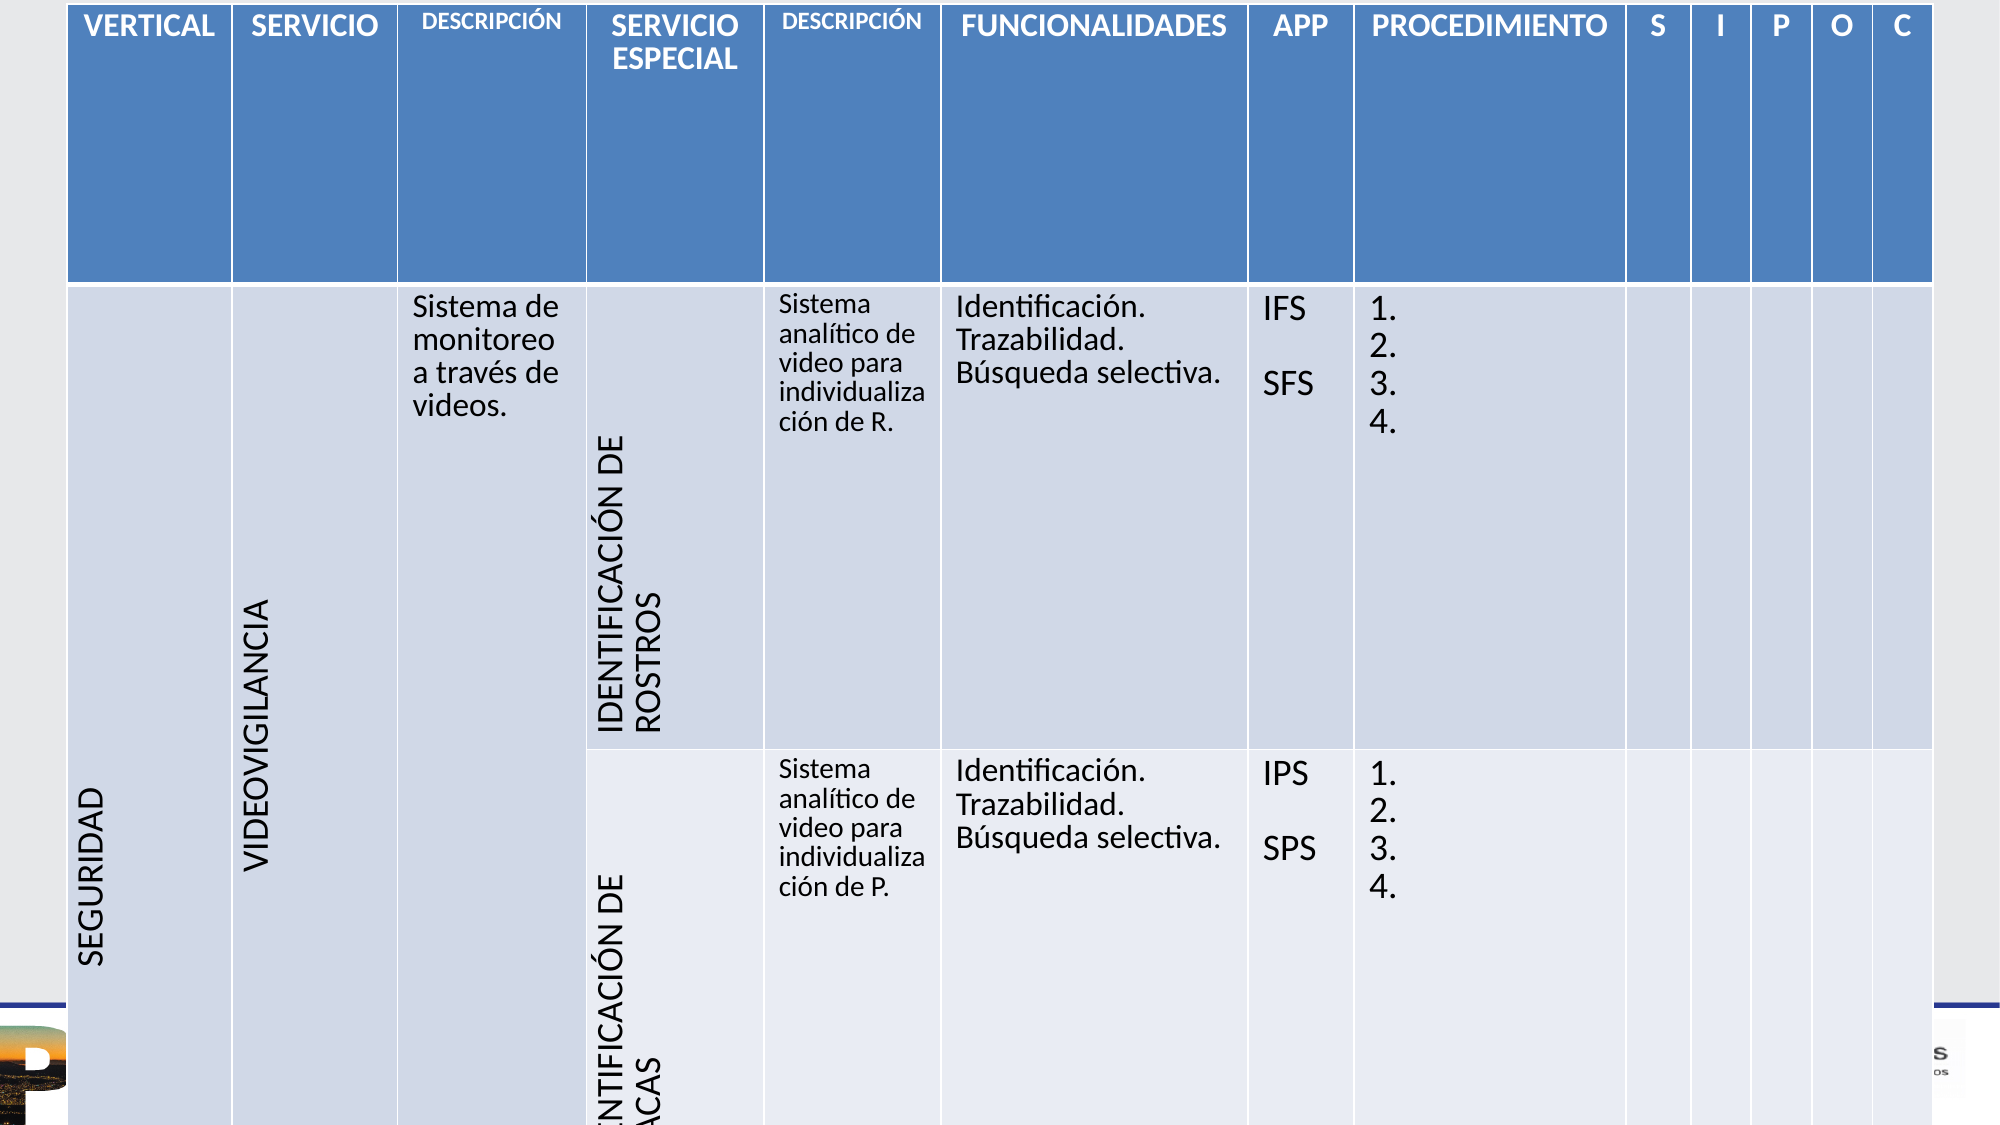

| VERTICAL | SERVICIO | DESCRIPCIÓN | SERVICIO ESPECIAL | DESCRIPCIÓN | FUNCIONALIDADES | APP | PROCEDIMIENTO | S | I | P | O | C |
| --- | --- | --- | --- | --- | --- | --- | --- | --- | --- | --- | --- | --- |
| SEGURIDAD | VIDEOVIGILANCIA | Sistema de monitoreo a través de videos. | IDENTIFICACIÓN DE ROSTROS | Sistema analítico de video para individualización de R. | Identificación. Trazabilidad. Búsqueda selectiva. | IFS SFS | 1. 2. 3. 4. |  |  |  |  |  |
|  |  |  | IDENTIFICACIÓN DE PLACAS | Sistema analítico de video para individualización de P. | Identificación. Trazabilidad. Búsqueda selectiva. | IPS SPS | 1. 2. 3. 4. |  |  |  |  |  |
|  | CIBERSEGURIDAD | Sistema de protección en el mundo WEB. | Aseguramiento. | Proceso que aumenta nivel de s. de un sistema. | Análisis de la Arquitectura. Pentest. Recomendaciones. Hardening. | Helix BT | 1. 2. 3. 4. |  |  |  |  |  |